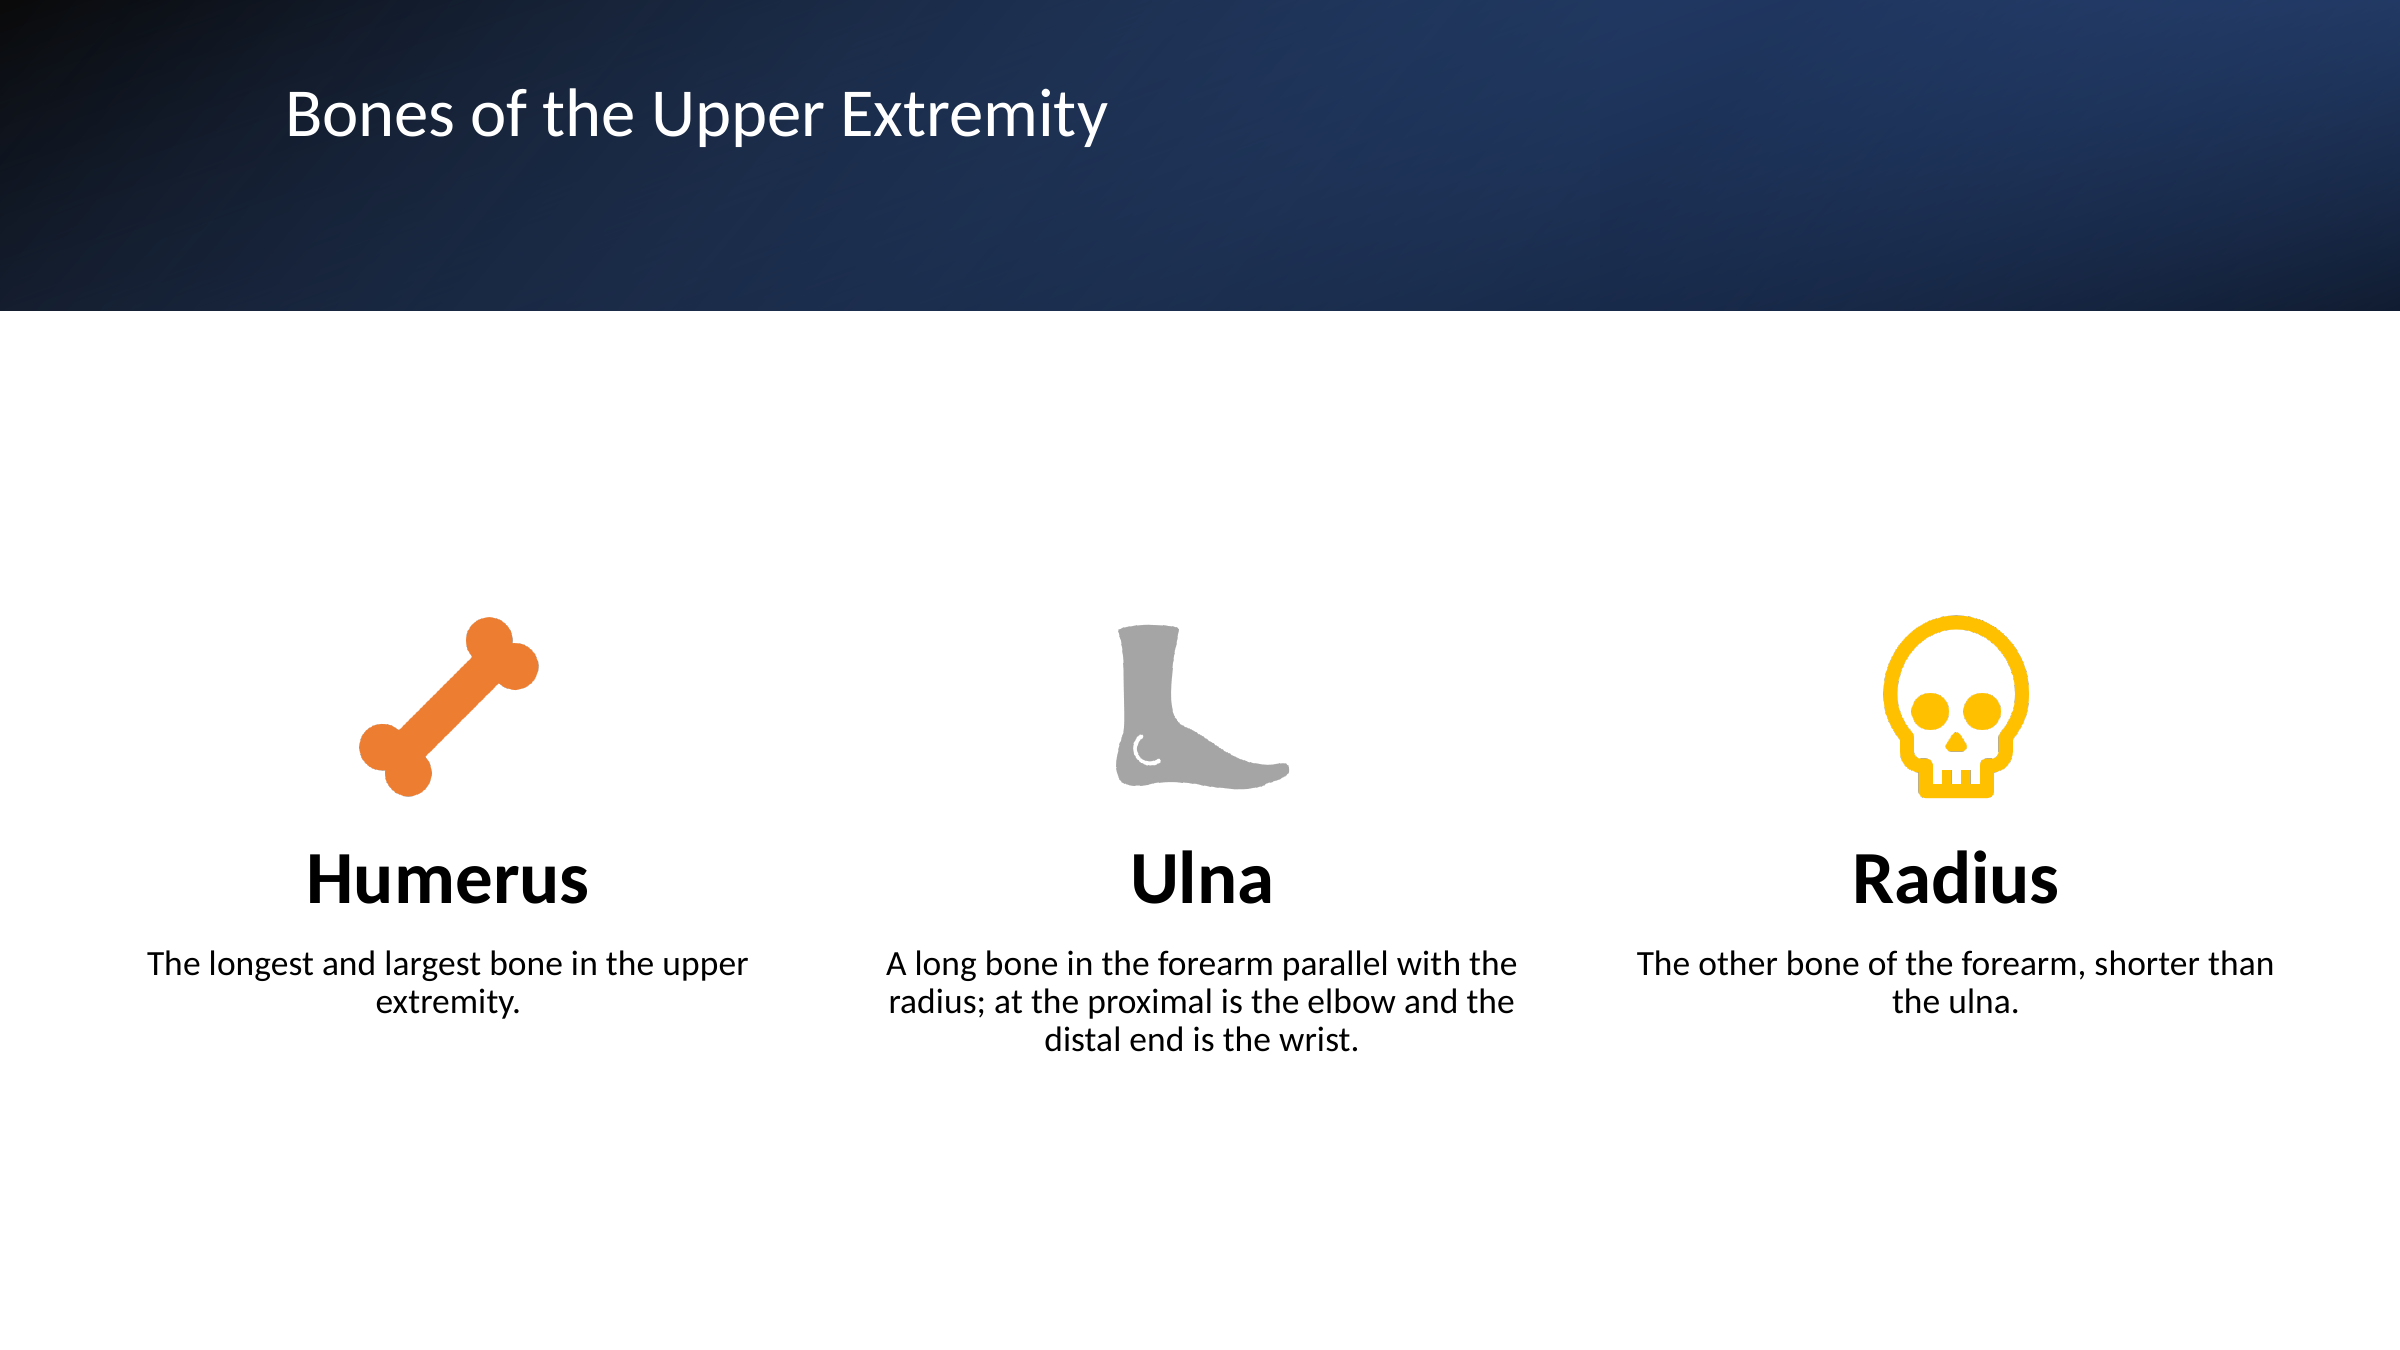

# Bones of the Upper Extremity
Humerus
The longest and largest bone in the upper extremity.
Ulna
A long bone in the forearm parallel with the radius; at the proximal is the elbow and the distal end is the wrist.
Radius
The other bone of the forearm, shorter than the ulna.